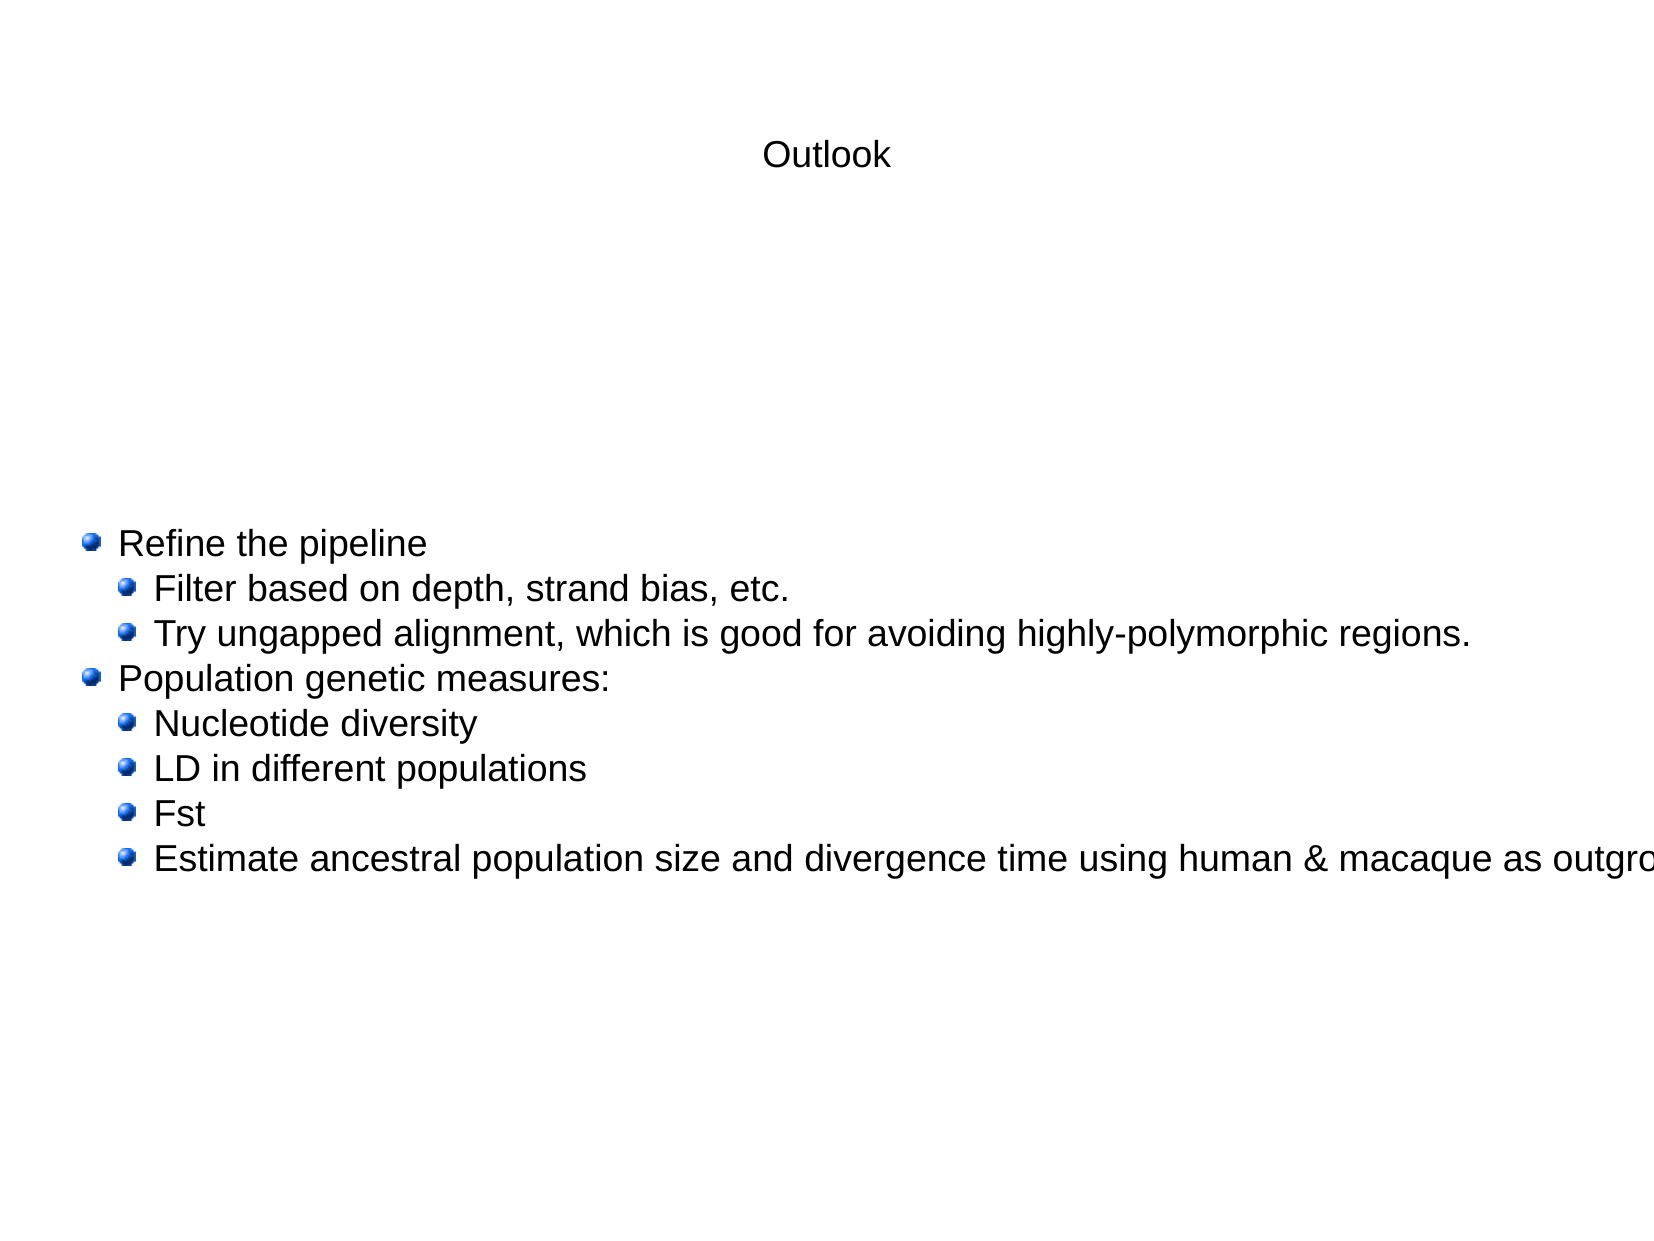

Outlook
Refine the pipeline
Filter based on depth, strand bias, etc.
Try ungapped alignment, which is good for avoiding highly-polymorphic regions.
Population genetic measures:
Nucleotide diversity
LD in different populations
Fst
Estimate ancestral population size and divergence time using human & macaque as outgroup.